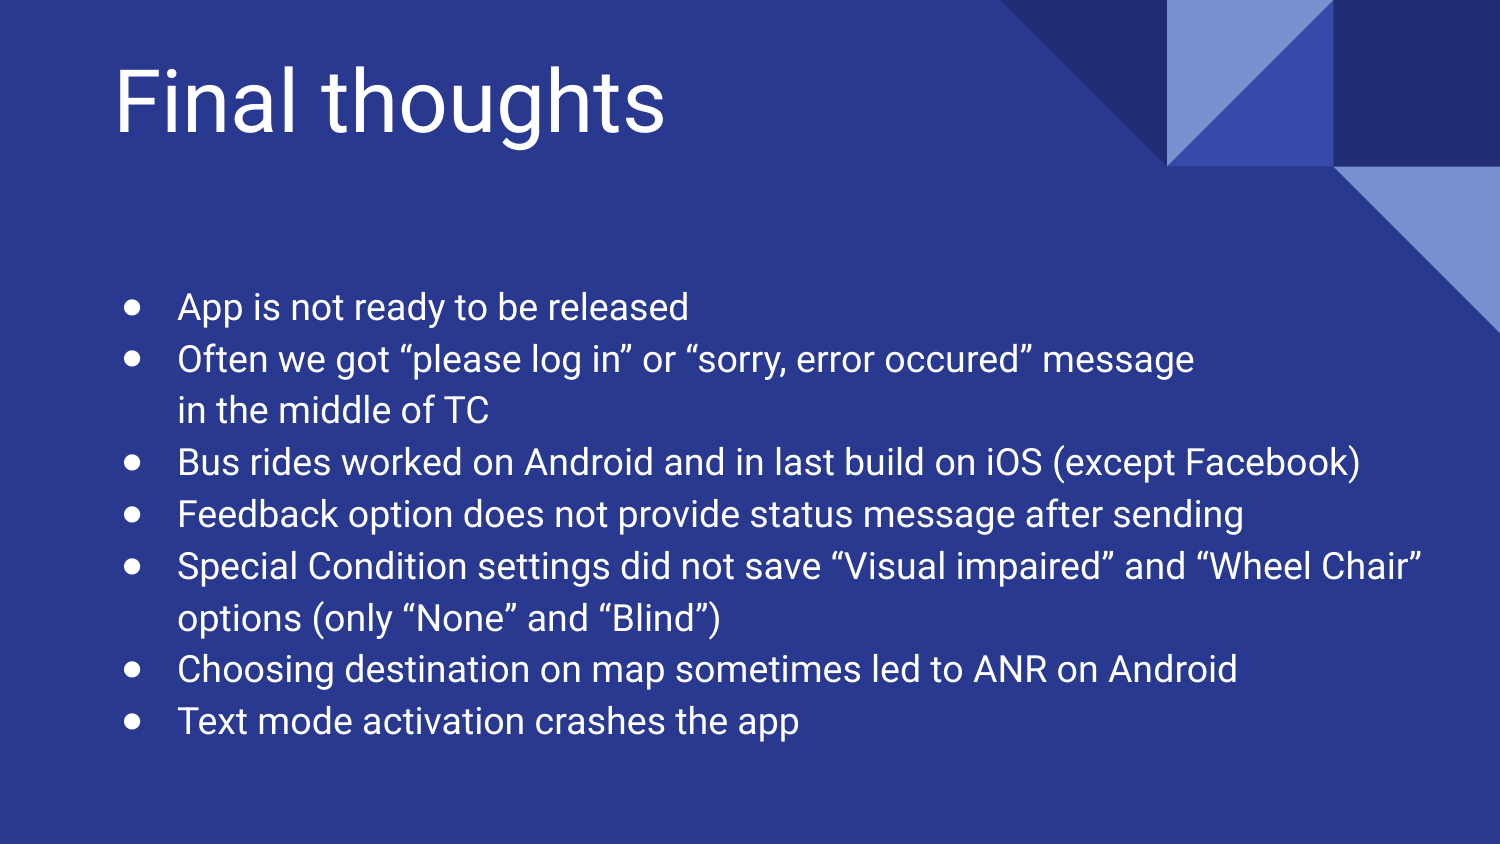

# Final thoughts
App is not ready to be released
Often we got “please log in” or “sorry, error occured” message
in the middle of TC
Bus rides worked on Android and in last build on iOS (except Facebook)
Feedback option does not provide status message after sending
Special Condition settings did not save “Visual impaired” and “Wheel Chair” options (only “None” and “Blind”)
Choosing destination on map sometimes led to ANR on Android
Text mode activation crashes the app